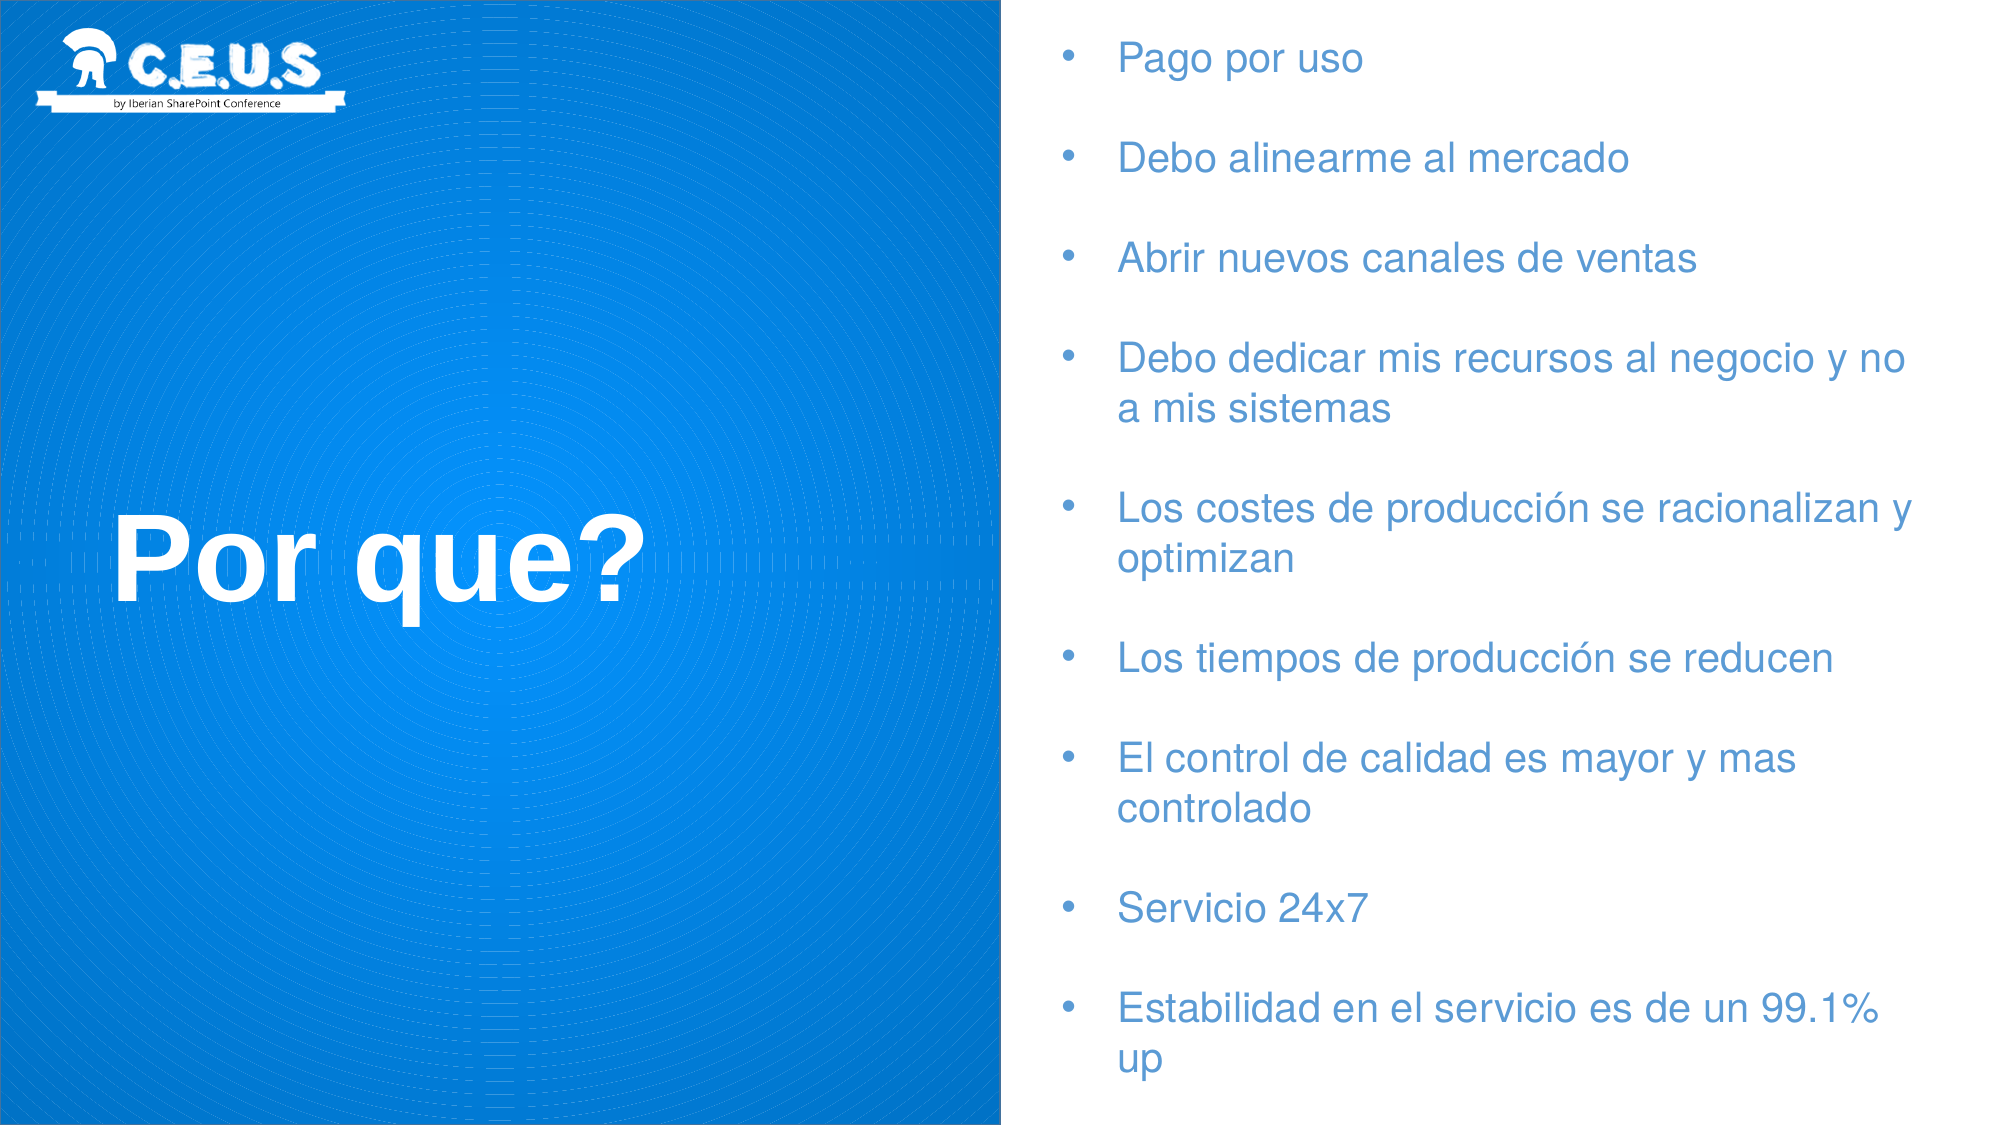

Pago por uso

Debo alinearme al mercado

Abrir nuevos canales de ventas

Debo dedicar mis recursos al negocio y no a mis sistemas

Los costes de producción se racionalizan y optimizan

Los tiempos de producción se reducen

El control de calidad es mayor y mas controlado

Servicio 24x7

Estabilidad en el servicio es de un 99.1% up
# Por que?